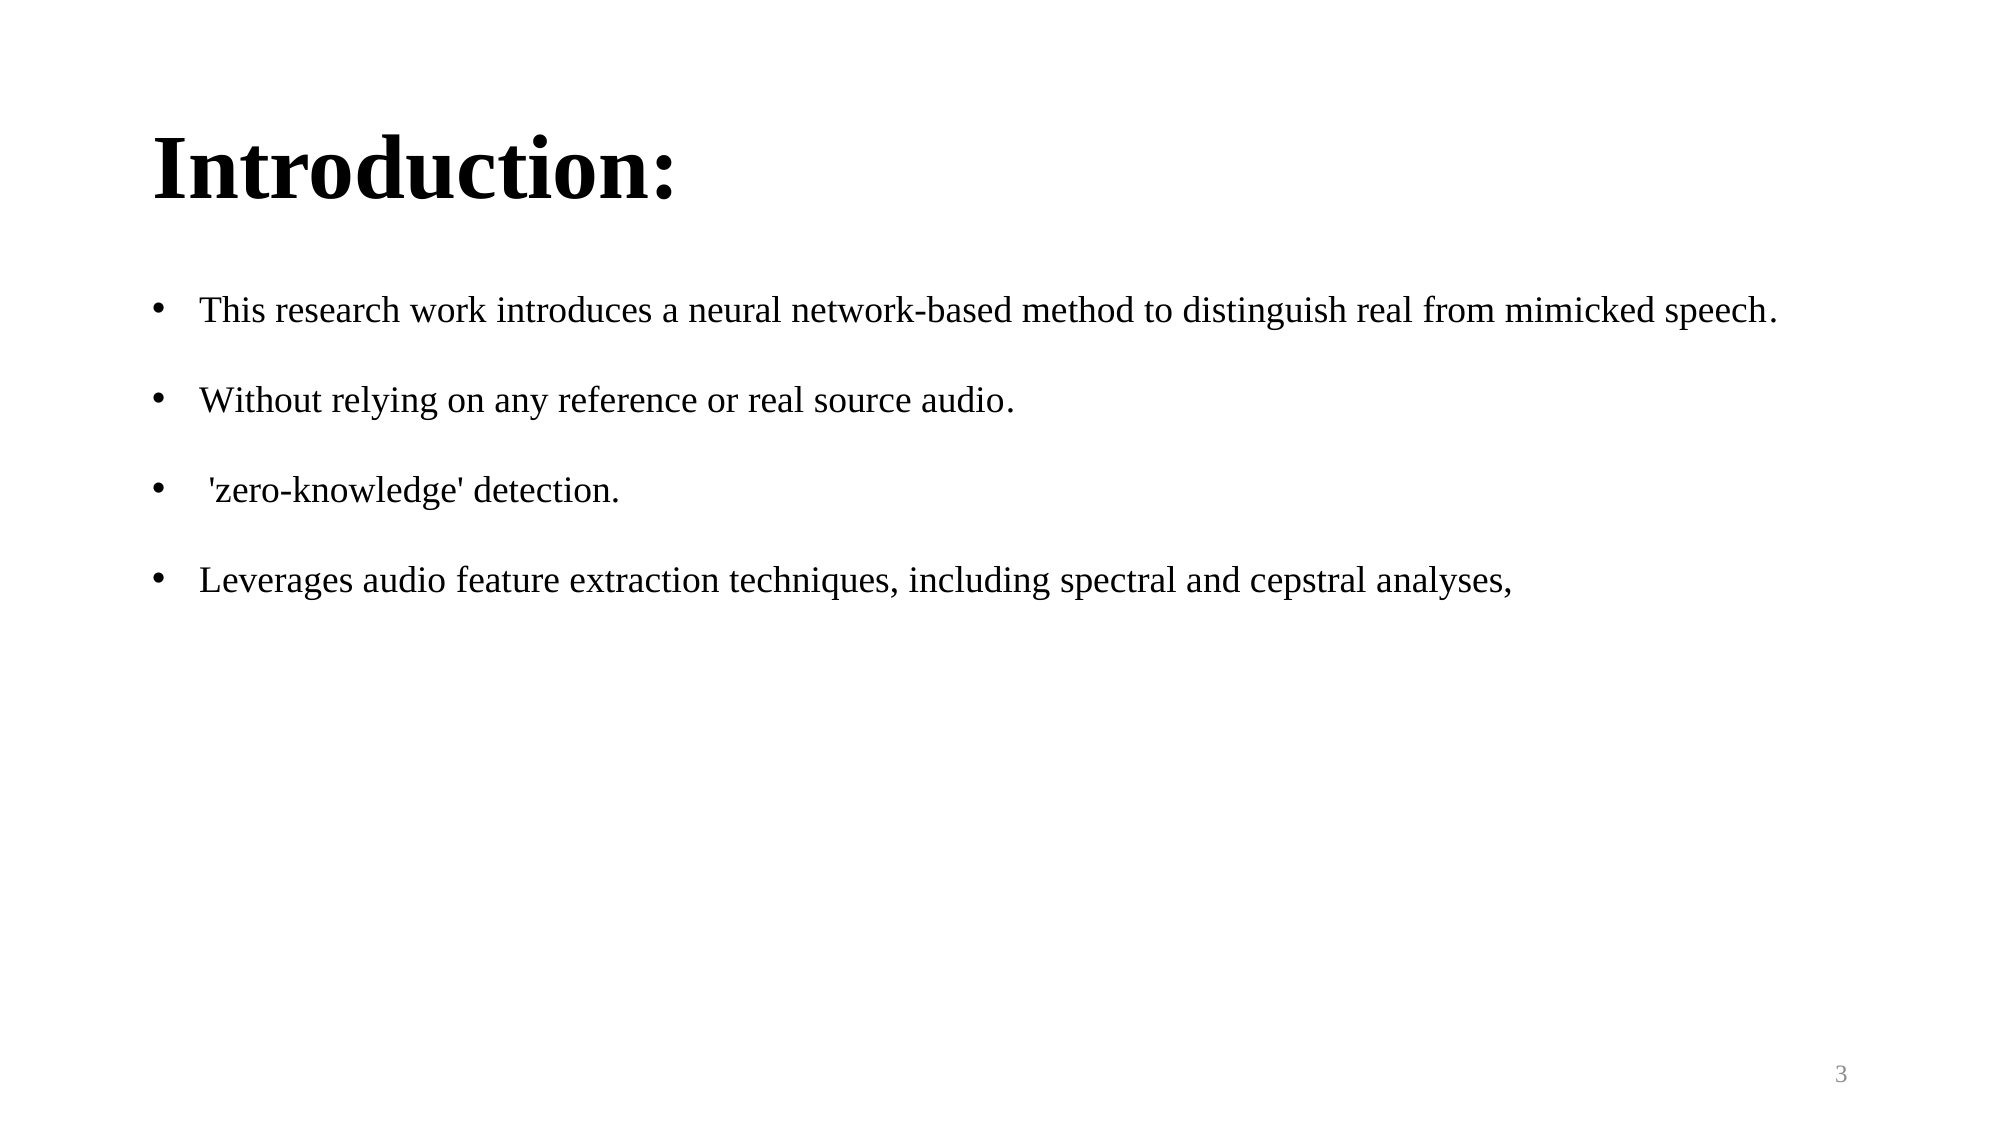

# Introduction:
This research work introduces a neural network-based method to distinguish real from mimicked speech.

Without relying on any reference or real source audio.

 'zero-knowledge' detection.

Leverages audio feature extraction techniques, including spectral and cepstral analyses,
3